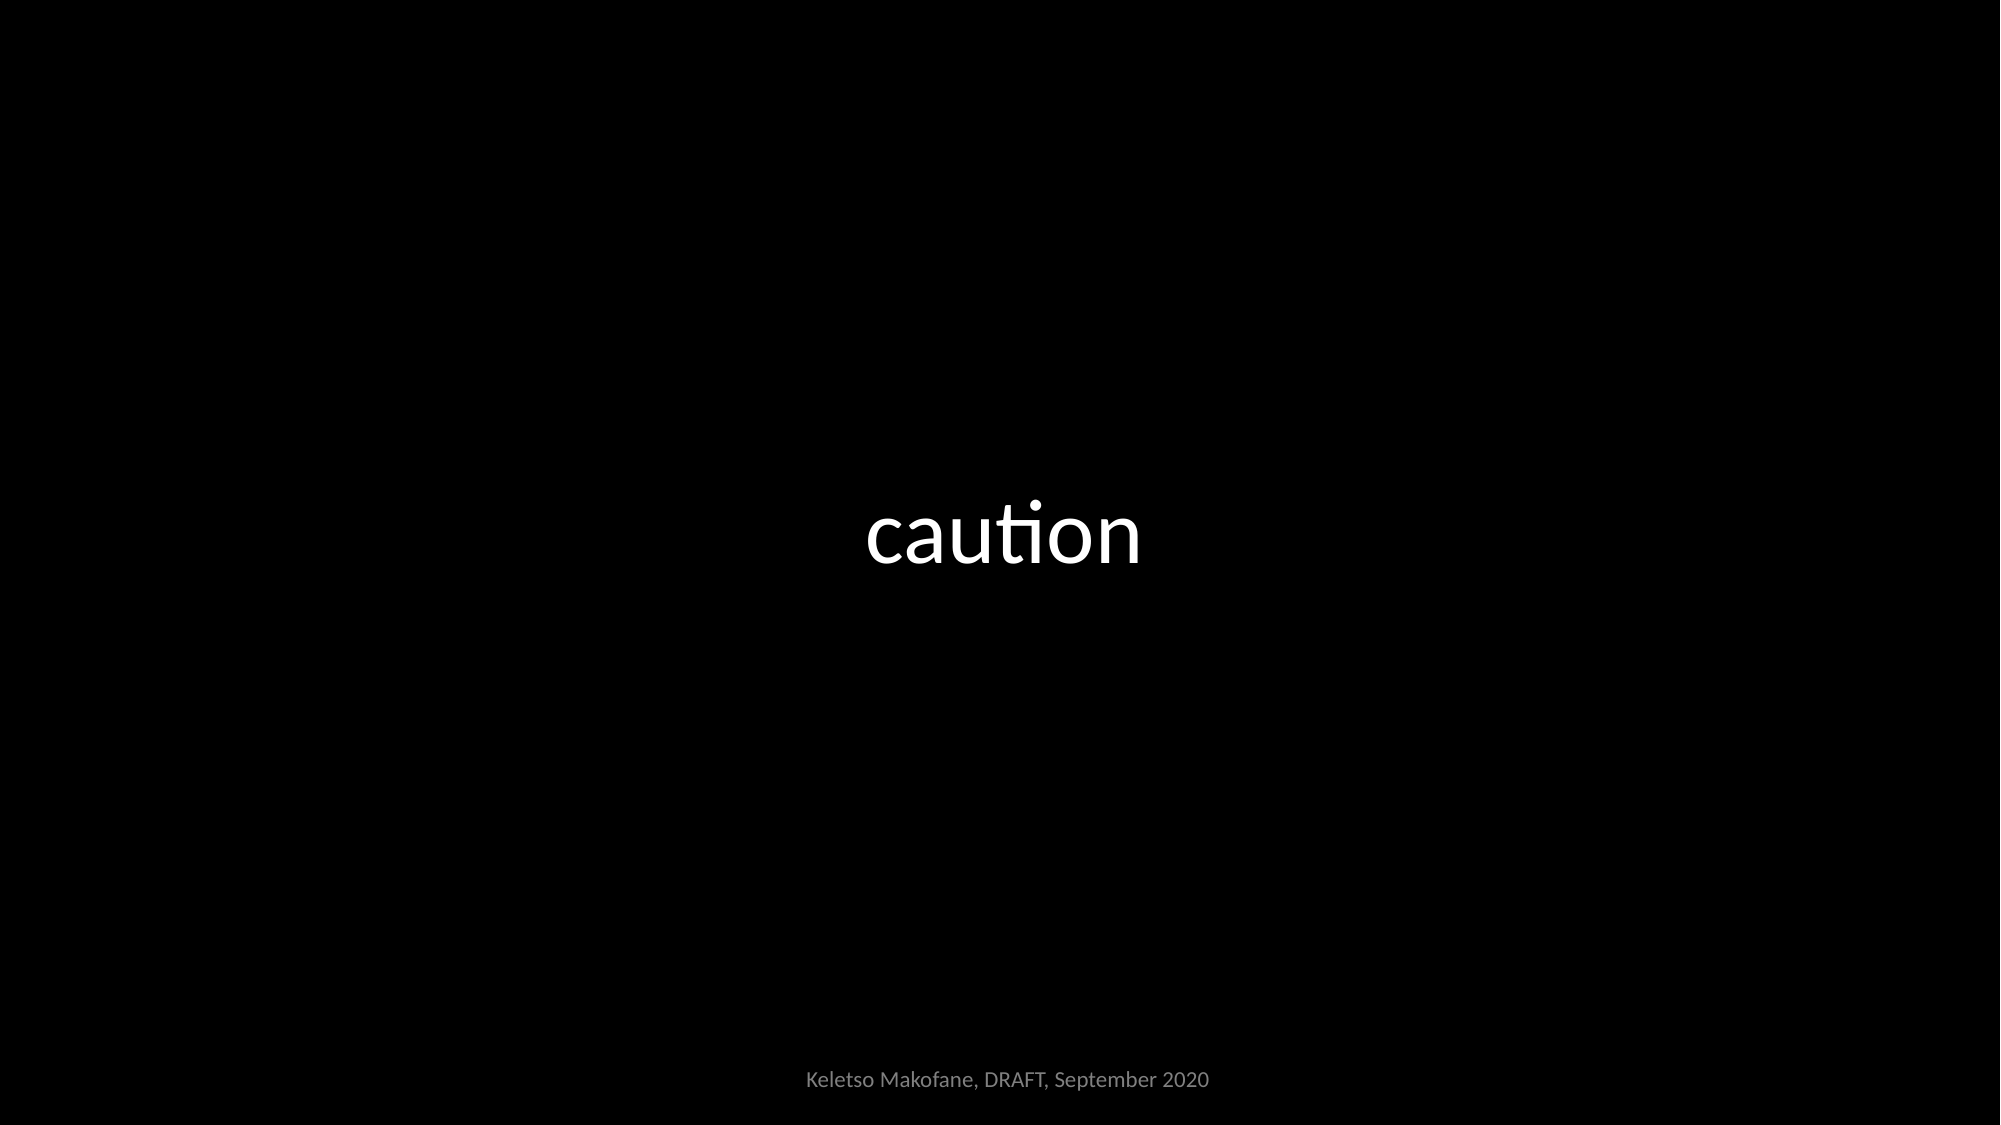

# caution
Keletso Makofane, DRAFT, September 2020